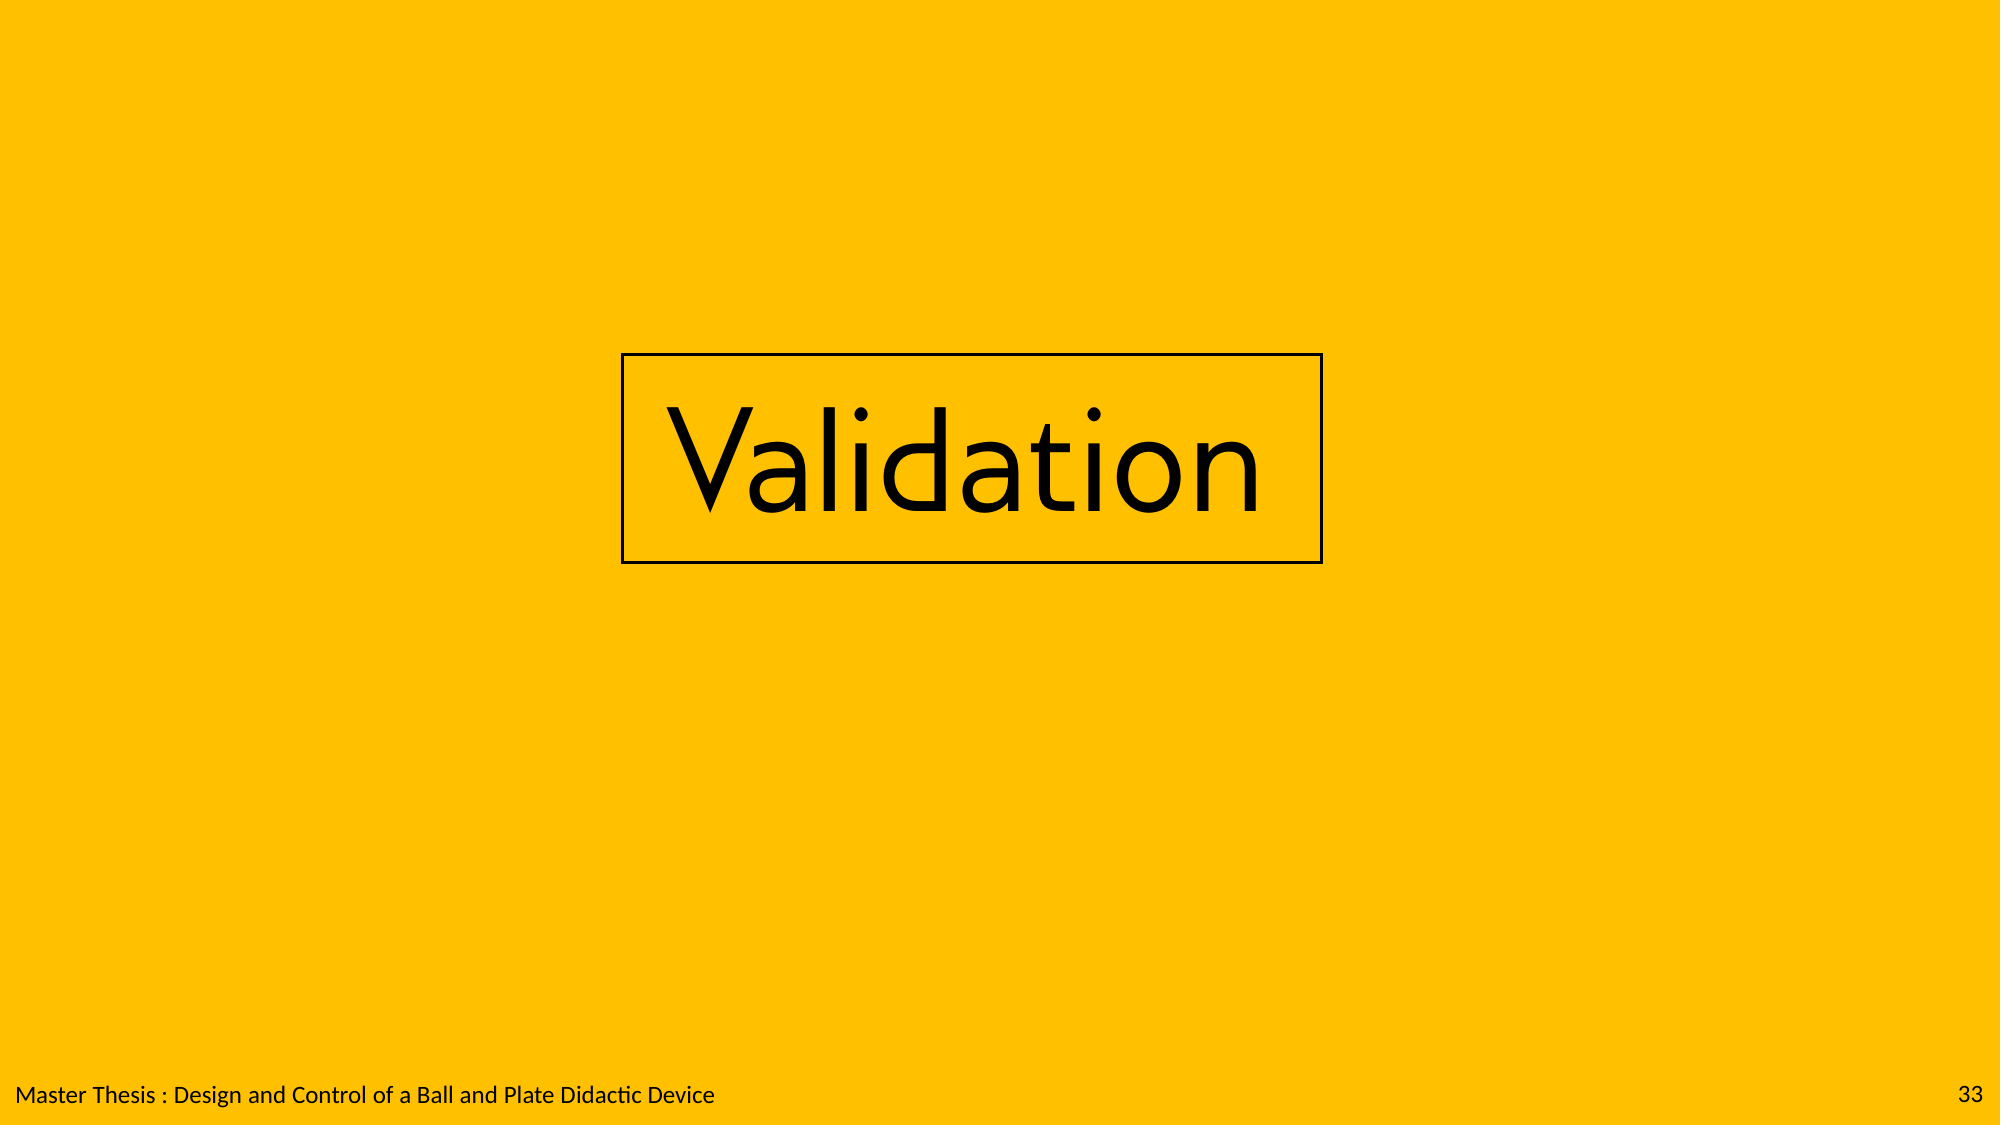

Validation
Master Thesis : Design and Control of a Ball and Plate Didactic Device
33